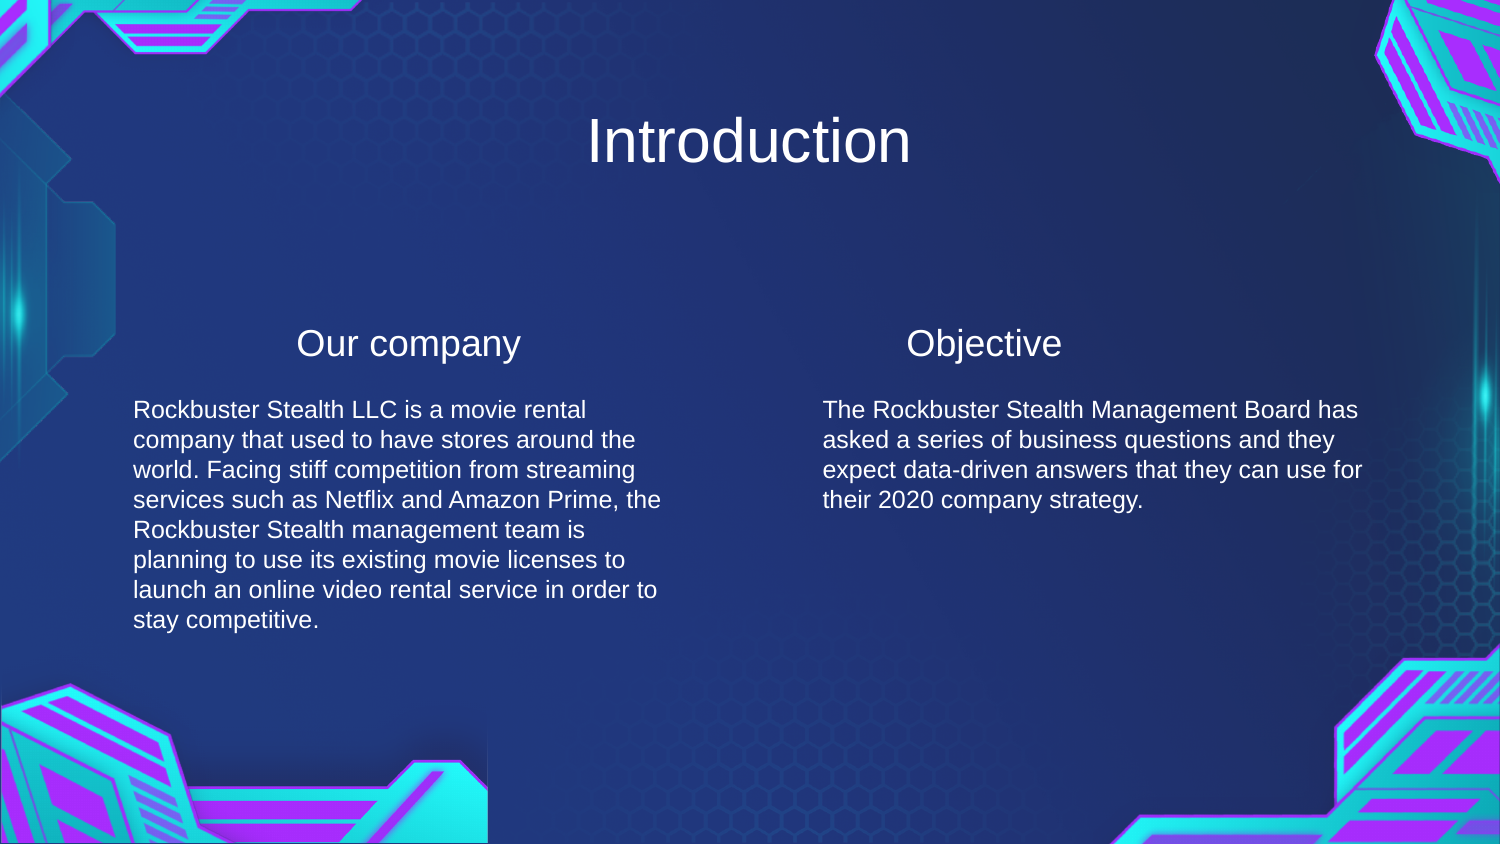

# Introduction
Our company
        Objective
Rockbuster Stealth LLC is a movie rental company that used to have stores around the world. Facing stiff competition from streaming services such as Netflix and Amazon Prime, the Rockbuster Stealth management team is planning to use its existing movie licenses to launch an online video rental service in order to stay competitive.
The Rockbuster Stealth Management Board has asked a series of business questions and they expect data-driven answers that they can use for their 2020 company strategy.